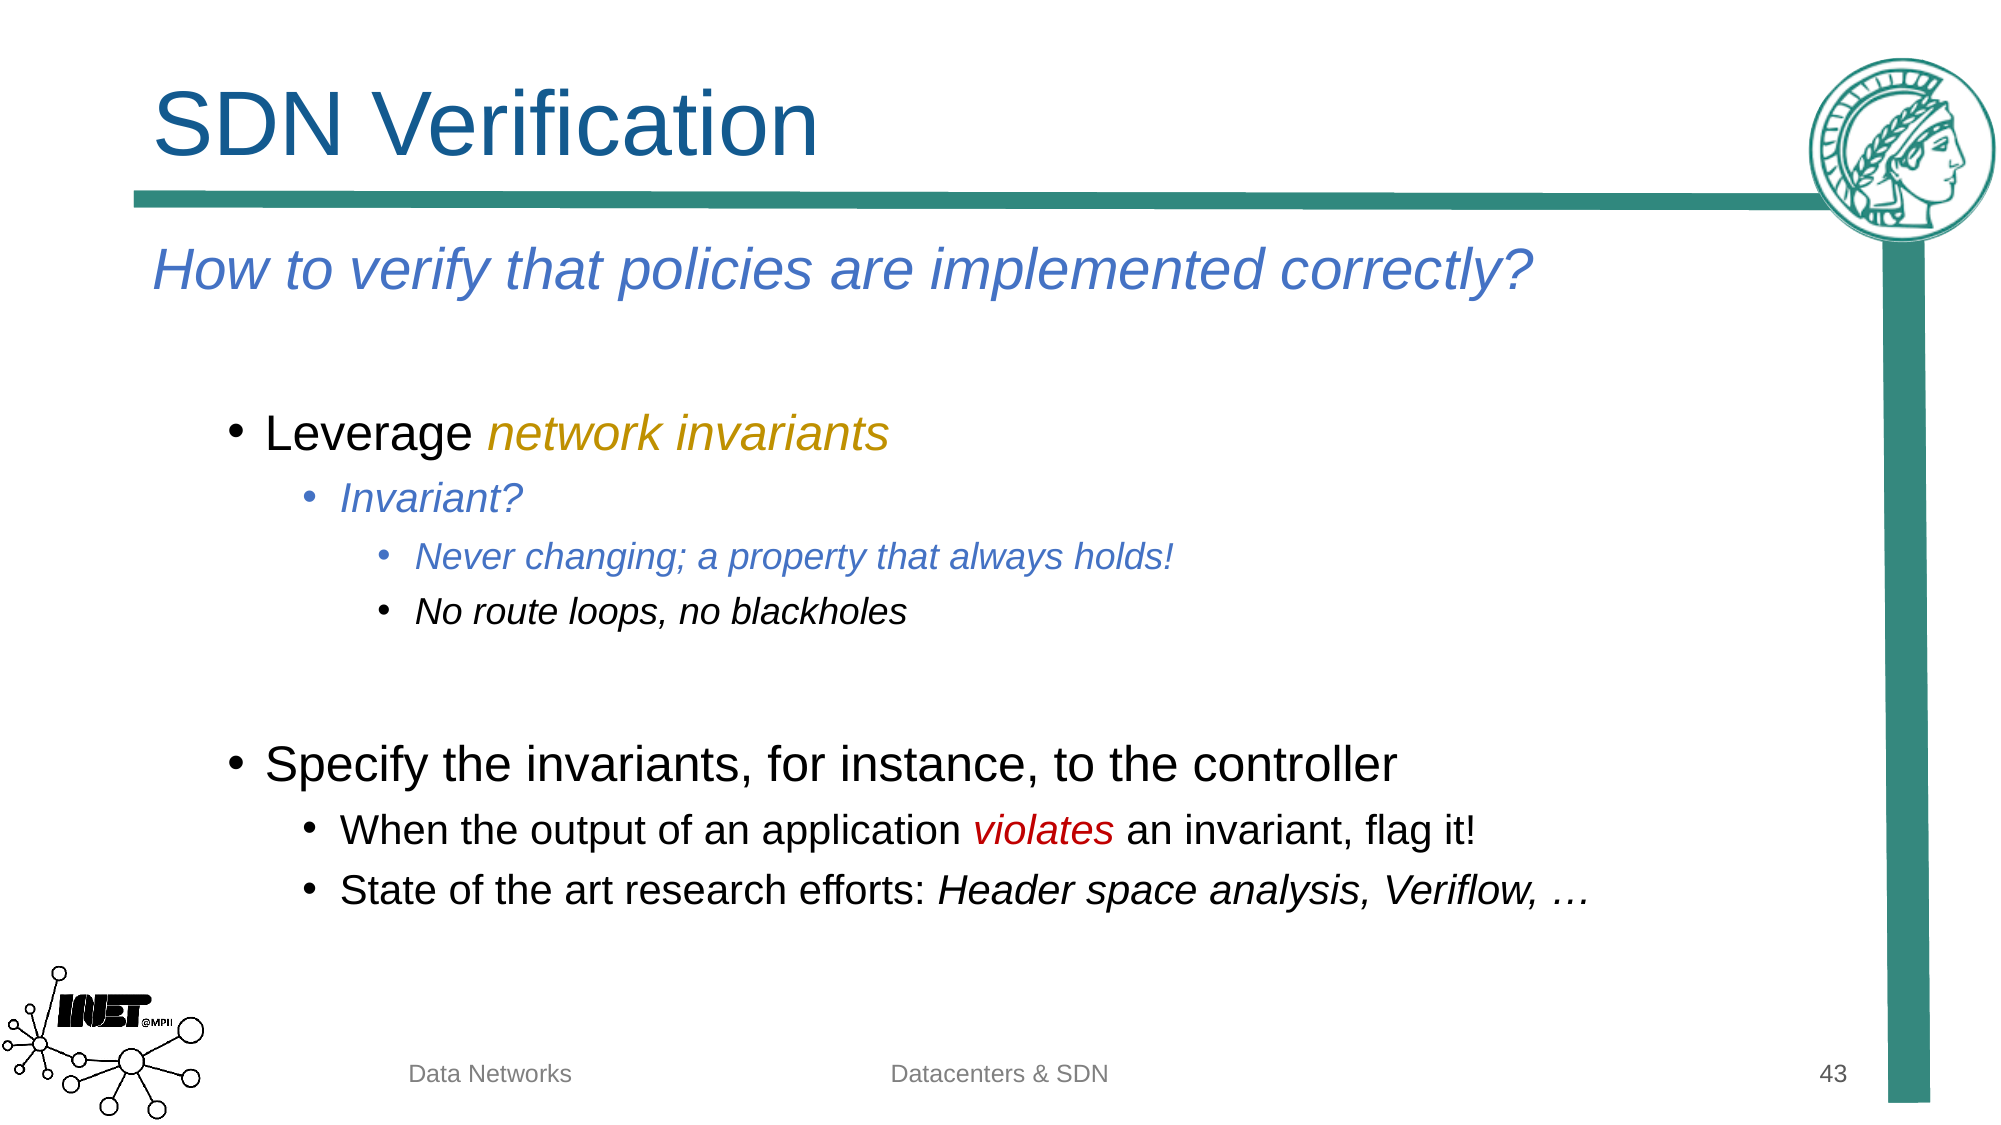

# SDN Verification
How to verify that policies are implemented correctly?

Leverage network invariants
Invariant?
Never changing; a property that always holds!
No route loops, no blackholes

Specify the invariants, for instance, to the controller
When the output of an application violates an invariant, flag it!
State of the art research efforts: Header space analysis, Veriflow, …

Data Networks
Datacenters & SDN
43